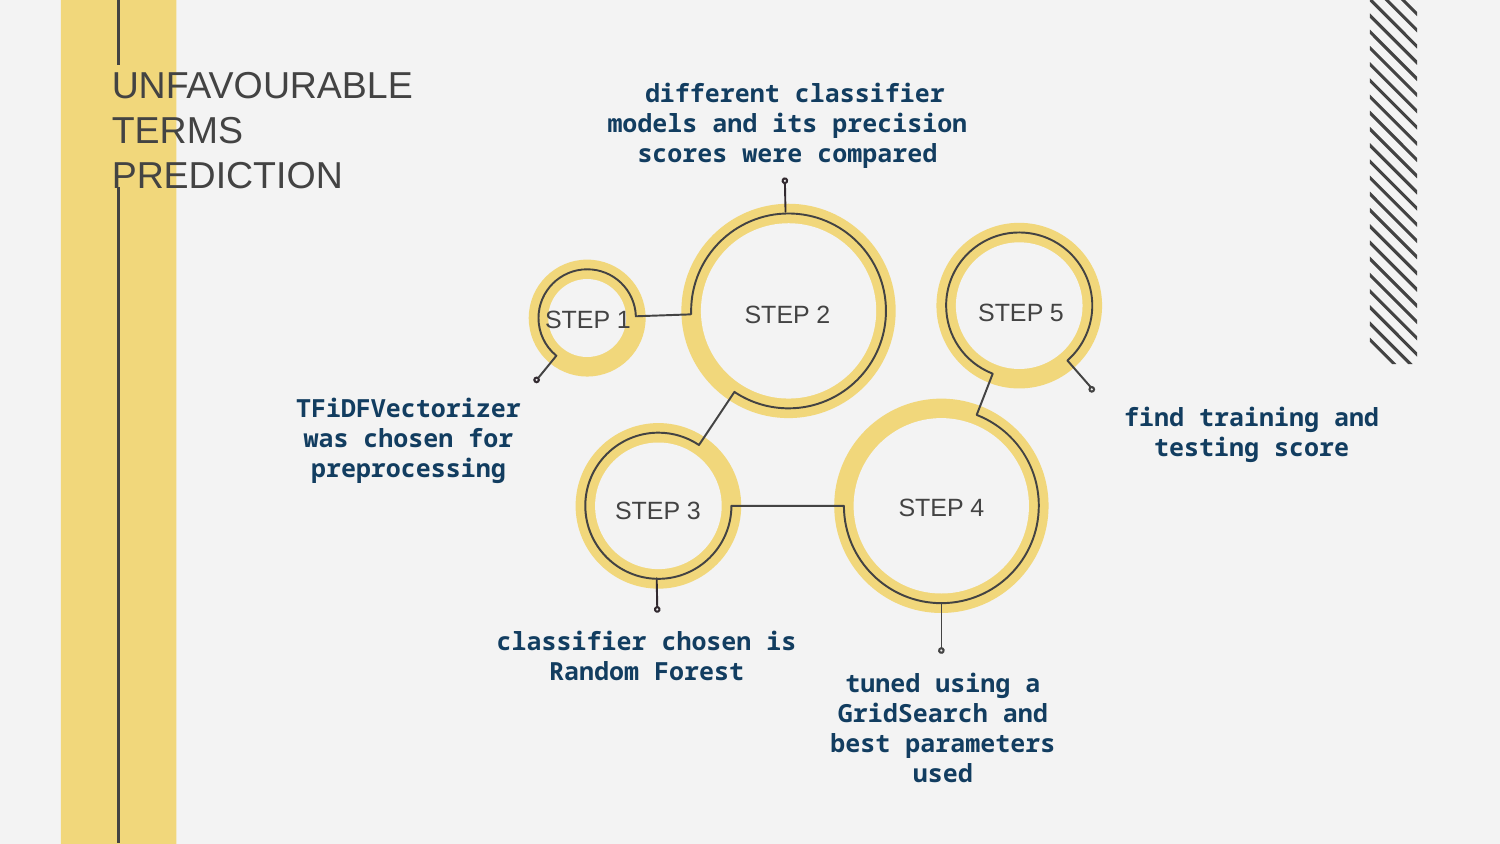

different classifier models and its precision scores were compared

# UNFAVOURABLE TERMS
PREDICTION

STEP 5
STEP 2
STEP 1
TFiDFVectorizer was chosen for preprocessing
find training and testing score
STEP 4
STEP 3
classifier chosen is Random Forest

tuned using a GridSearch and best parameters used